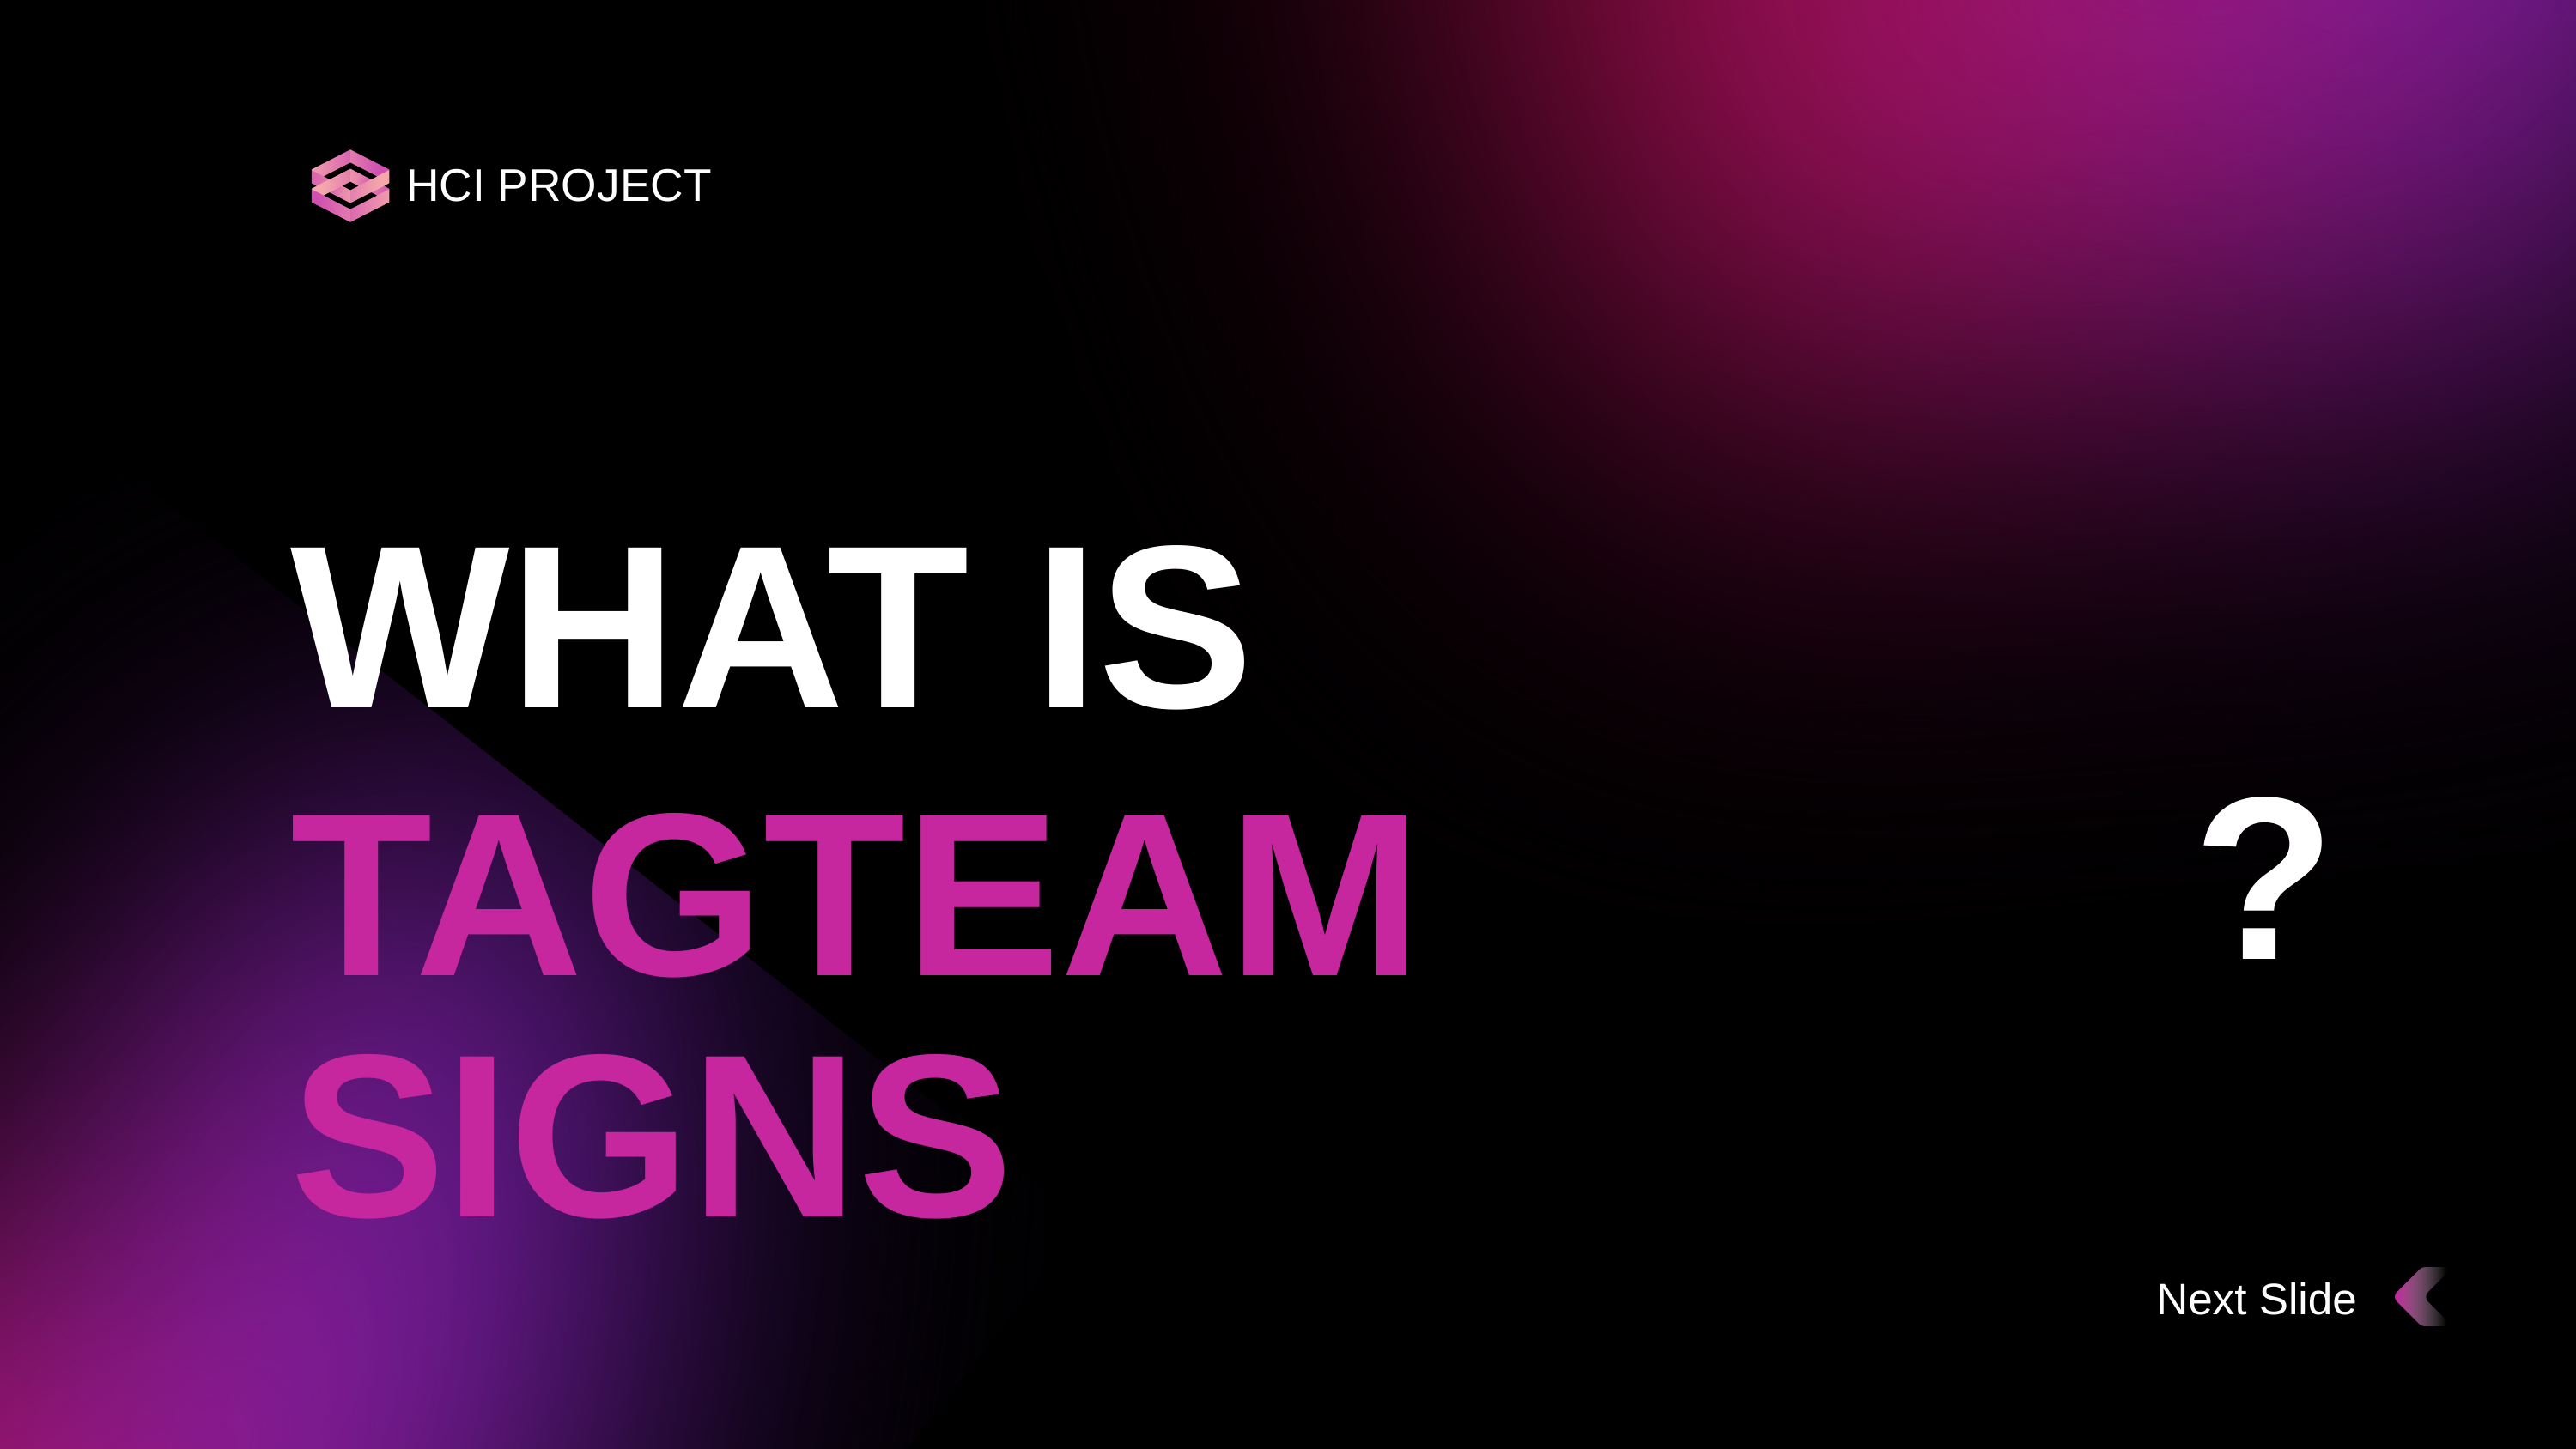

HCI PROJECT
WHAT IS

?
TAGTEAM SIGNS

Next Slide